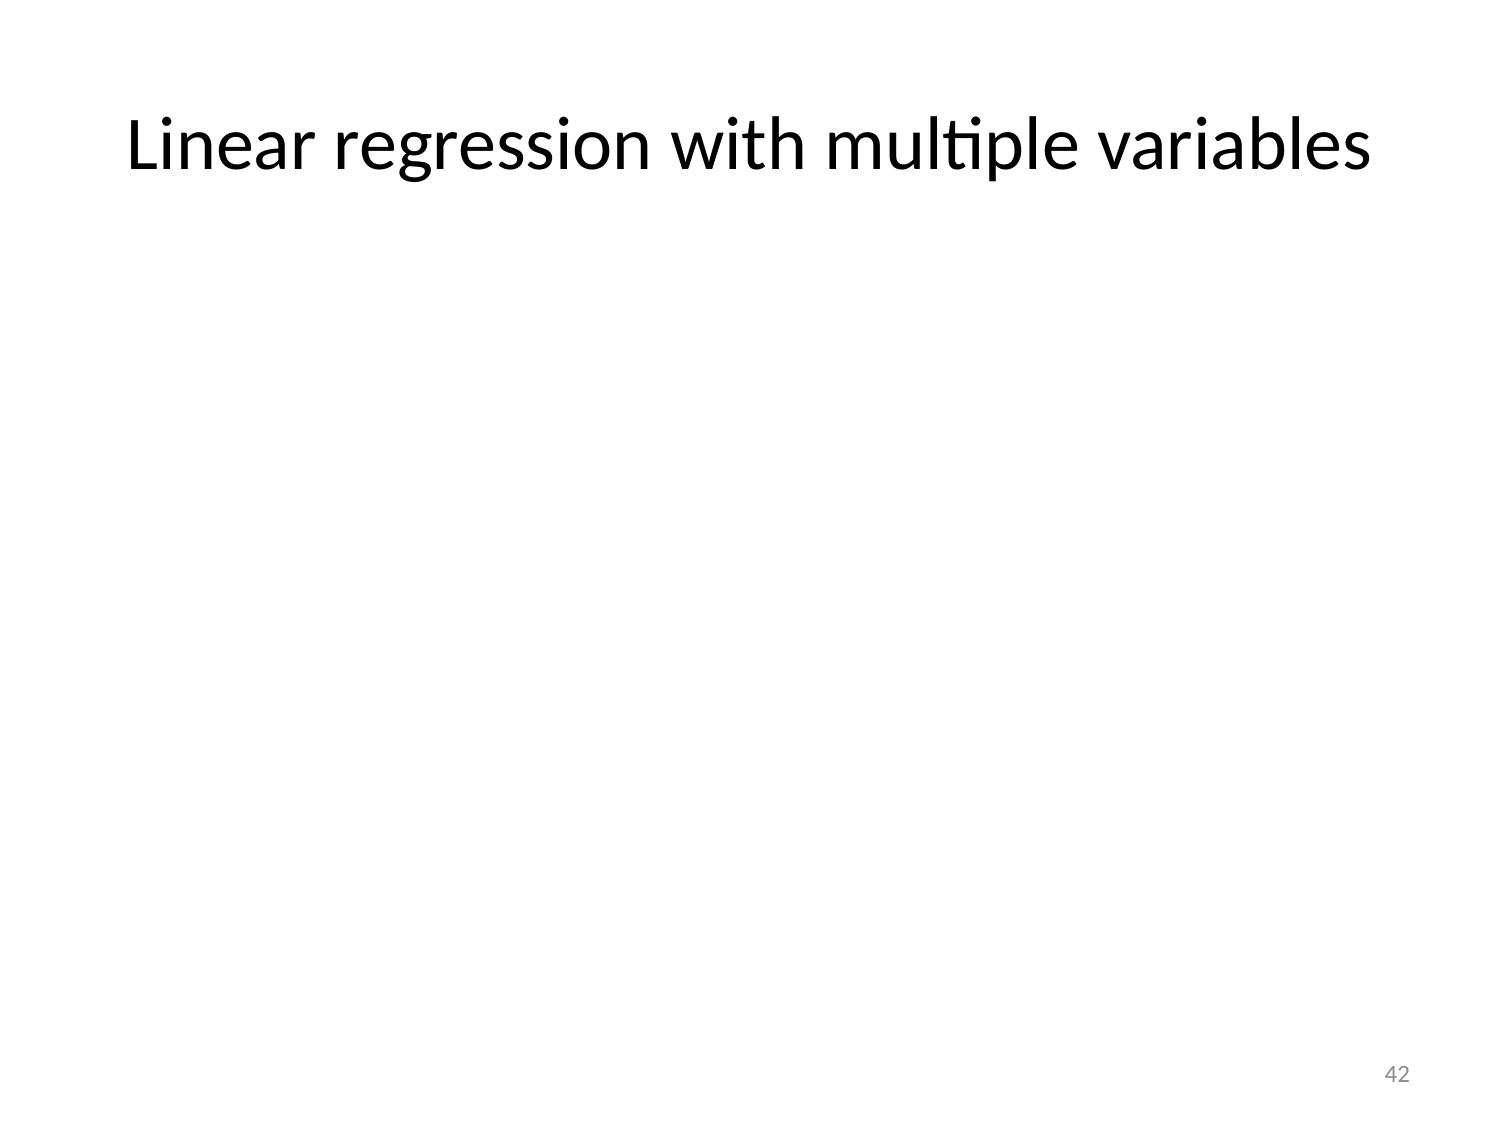

# Linear regression with multiple variables

42